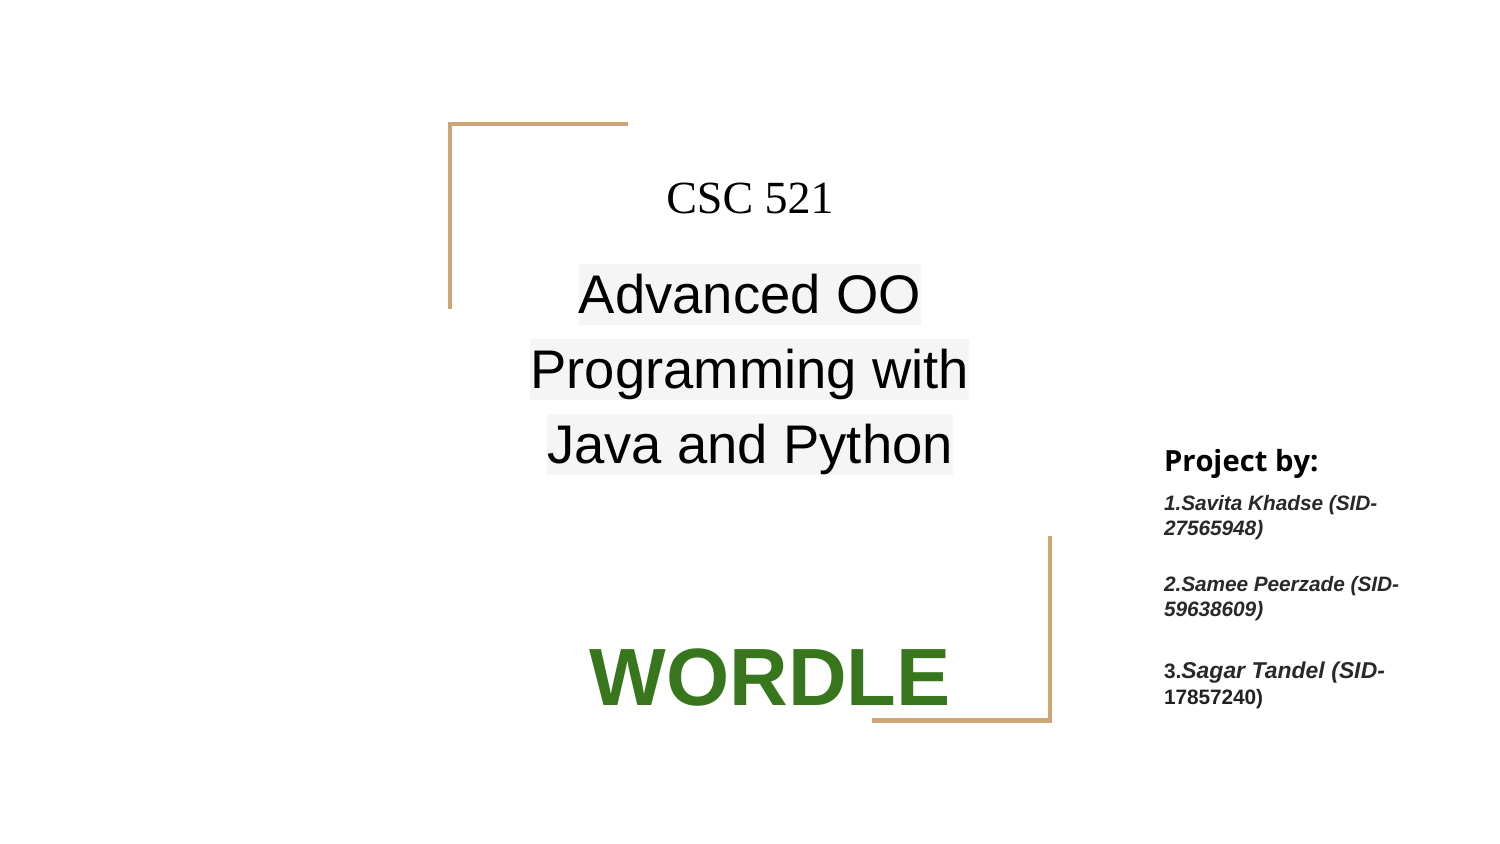

# CSC 521
Advanced OO Programming with Java and Python
Project by:
1.Savita Khadse (SID-27565948)
  WORDLE
2.Samee Peerzade (SID-59638609)
3.Sagar Tandel (SID-17857240)